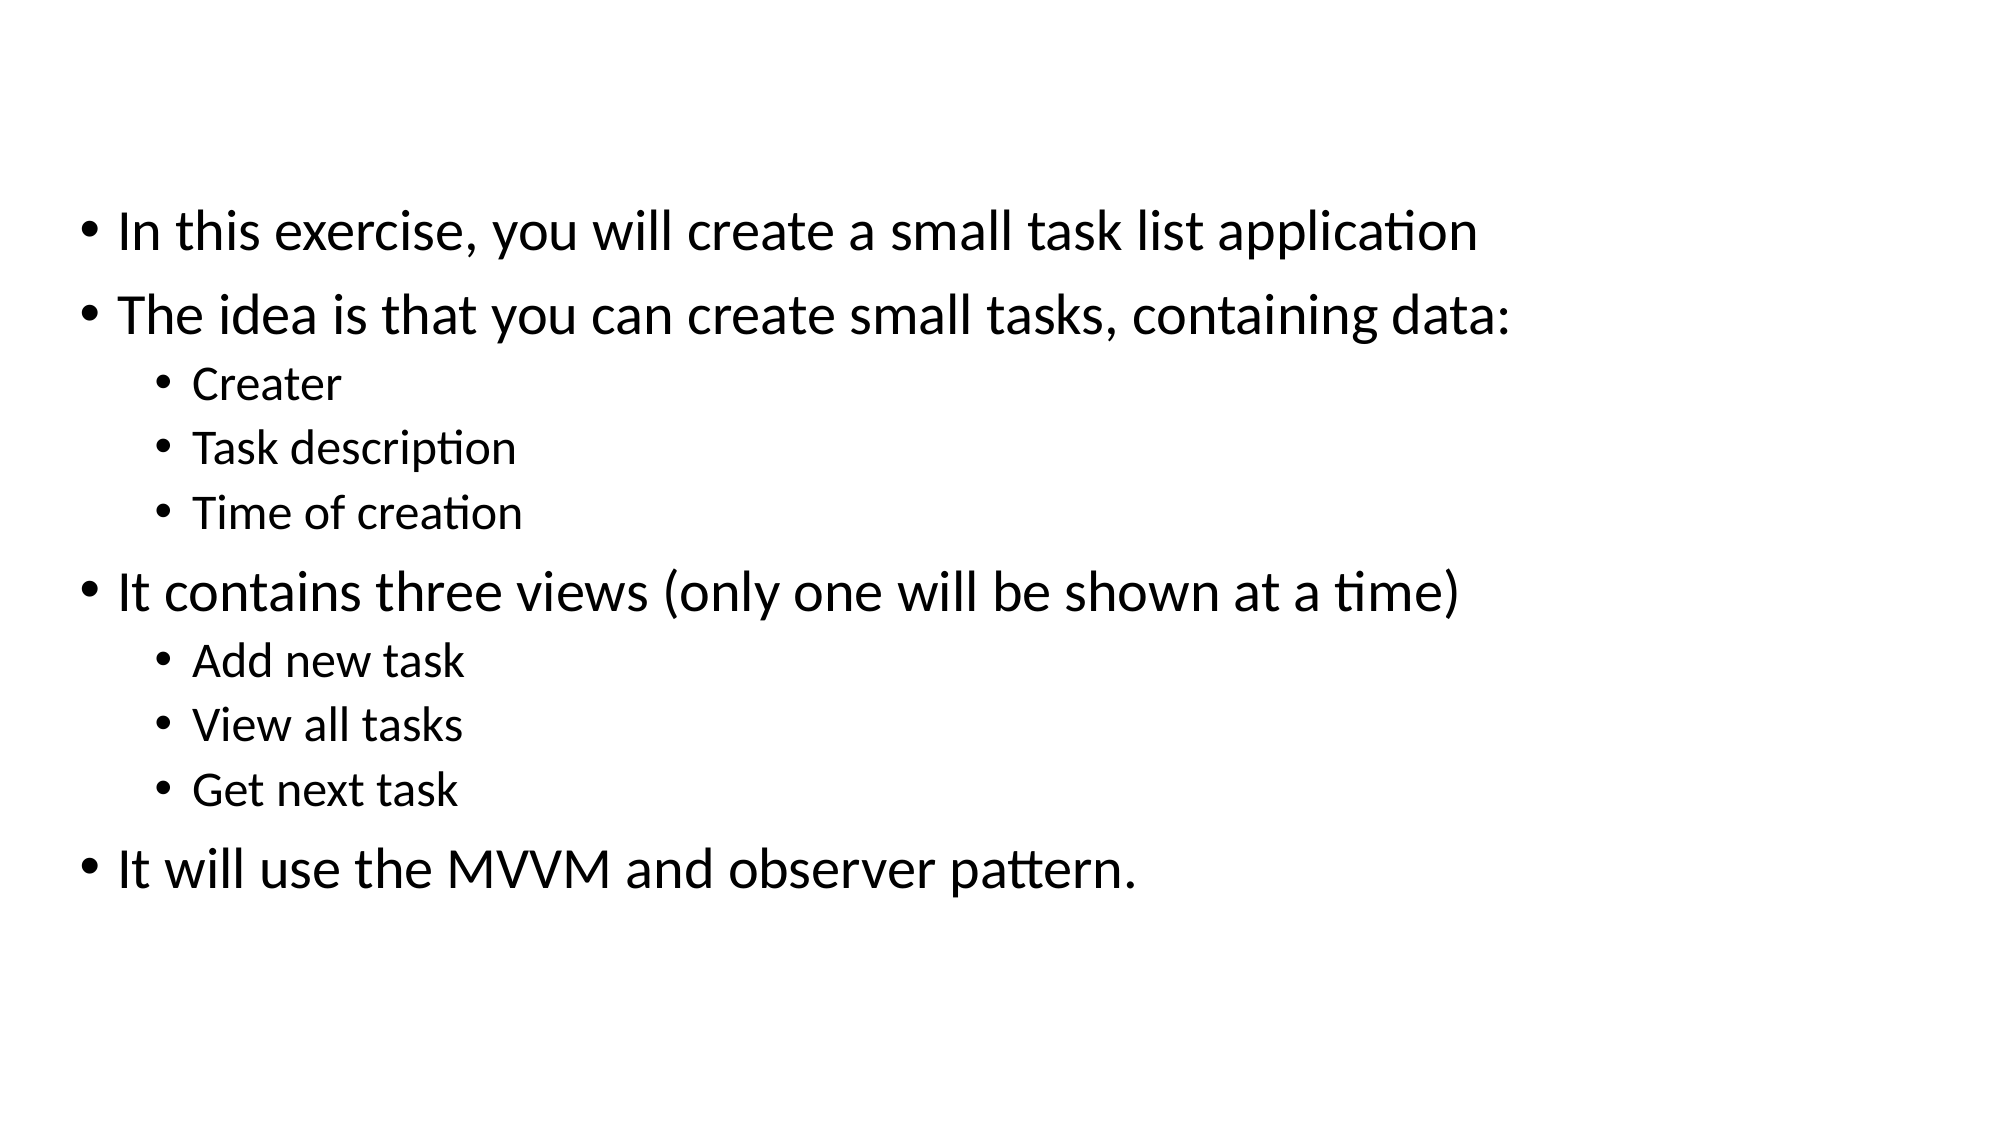

#
In this exercise, you will create a small task list application
The idea is that you can create small tasks, containing data:
Creater
Task description
Time of creation
It contains three views (only one will be shown at a time)
Add new task
View all tasks
Get next task
It will use the MVVM and observer pattern.